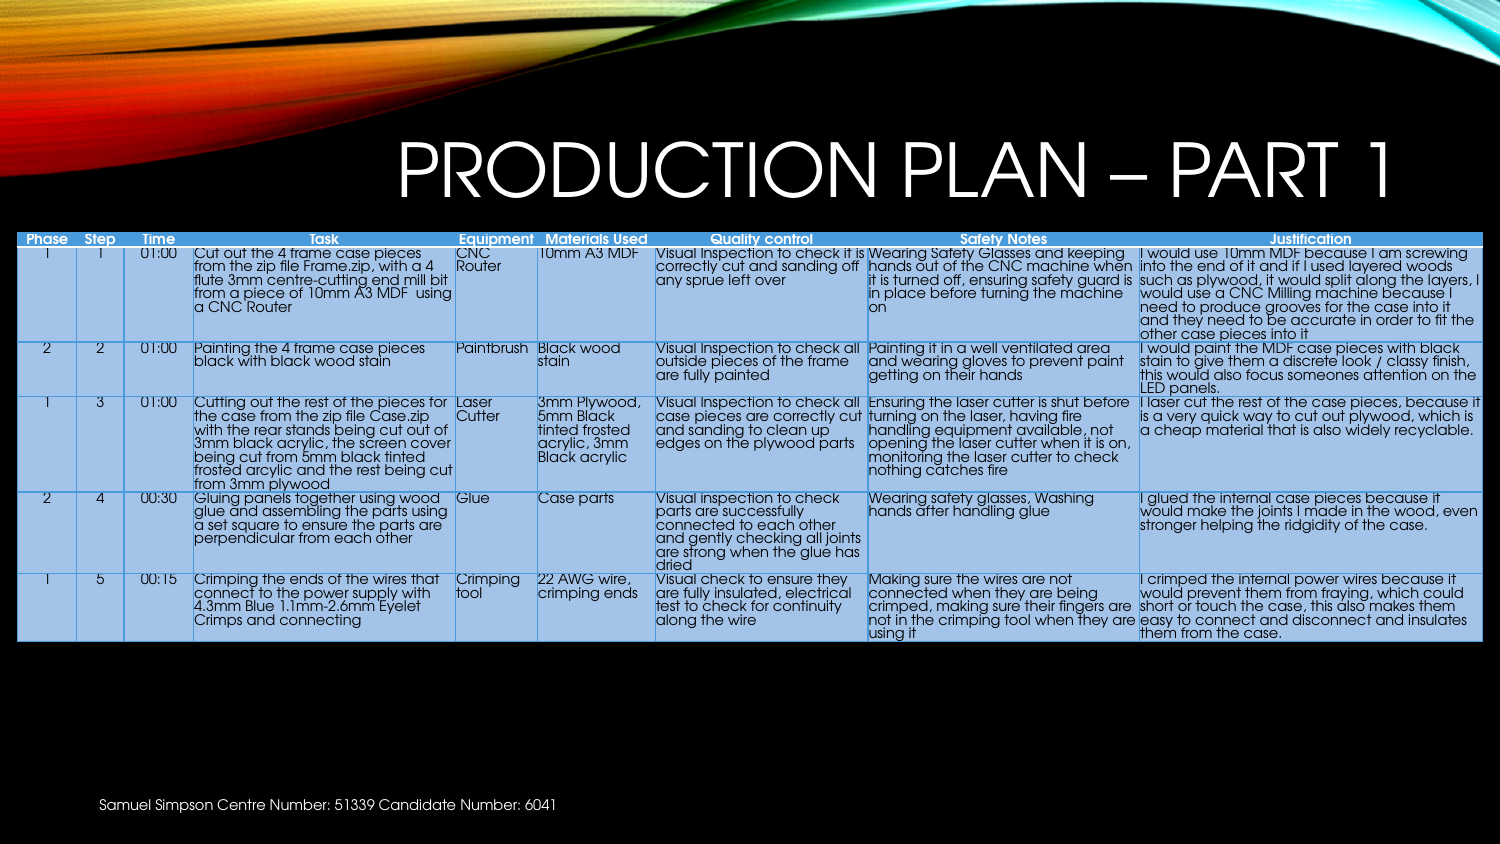

# Production Plan – part 1
| Phase | Step | Time | Task | Equipment | Materials Used | Quality control | Safety Notes | Justification |
| --- | --- | --- | --- | --- | --- | --- | --- | --- |
| 1 | 1 | 01:00 | Cut out the 4 frame case pieces from the zip file Frame.zip, with a 4 flute 3mm centre-cutting end mill bit from a piece of 10mm A3 MDF using a CNC Router | CNC Router | 10mm A3 MDF | Visual Inspection to check it is correctly cut and sanding off any sprue left over | Wearing Safety Glasses and keeping hands out of the CNC machine when it is turned off, ensuring safety guard is in place before turning the machine on | I would use 10mm MDF because I am screwing into the end of it and if I used layered woods such as plywood, it would split along the layers, I would use a CNC Milling machine because I need to produce grooves for the case into it and they need to be accurate in order to fit the other case pieces into it |
| 2 | 2 | 01:00 | Painting the 4 frame case pieces black with black wood stain | Paintbrush | Black wood stain | Visual Inspection to check all outside pieces of the frame are fully painted | Painting it in a well ventilated area and wearing gloves to prevent paint getting on their hands | I would paint the MDF case pieces with black stain to give them a discrete look / classy finish, this would also focus someones attention on the LED panels. |
| 1 | 3 | 01:00 | Cutting out the rest of the pieces for the case from the zip file Case.zip with the rear stands being cut out of 3mm black acrylic, the screen cover being cut from 5mm black tinted frosted arcylic and the rest being cut from 3mm plywood | Laser Cutter | 3mm Plywood, 5mm Black tinted frosted acrylic, 3mm Black acrylic | Visual Inspection to check all case pieces are correctly cut and sanding to clean up edges on the plywood parts | Ensuring the laser cutter is shut before turning on the laser, having fire handling equipment available, not opening the laser cutter when it is on, monitoring the laser cutter to check nothing catches fire | I laser cut the rest of the case pieces, because it is a very quick way to cut out plywood, which is a cheap material that is also widely recyclable. |
| 2 | 4 | 00:30 | Gluing panels together using wood glue and assembling the parts using a set square to ensure the parts are perpendicular from each other | Glue | Case parts | Visual inspection to check parts are successfully connected to each other and gently checking all joints are strong when the glue has dried | Wearing safety glasses, Washing hands after handling glue | I glued the internal case pieces because it would make the joints I made in the wood, even stronger helping the ridgidity of the case. |
| 1 | 5 | 00:15 | Crimping the ends of the wires that connect to the power supply with 4.3mm Blue 1.1mm-2.6mm Eyelet Crimps and connecting | Crimping tool | 22 AWG wire, crimping ends | Visual check to ensure they are fully insulated, electrical test to check for continuity along the wire | Making sure the wires are not connected when they are being crimped, making sure their fingers are not in the crimping tool when they are using it | I crimped the internal power wires because it would prevent them from fraying, which could short or touch the case, this also makes them easy to connect and disconnect and insulates them from the case. |
Samuel Simpson Centre Number: 51339 Candidate Number: 6041